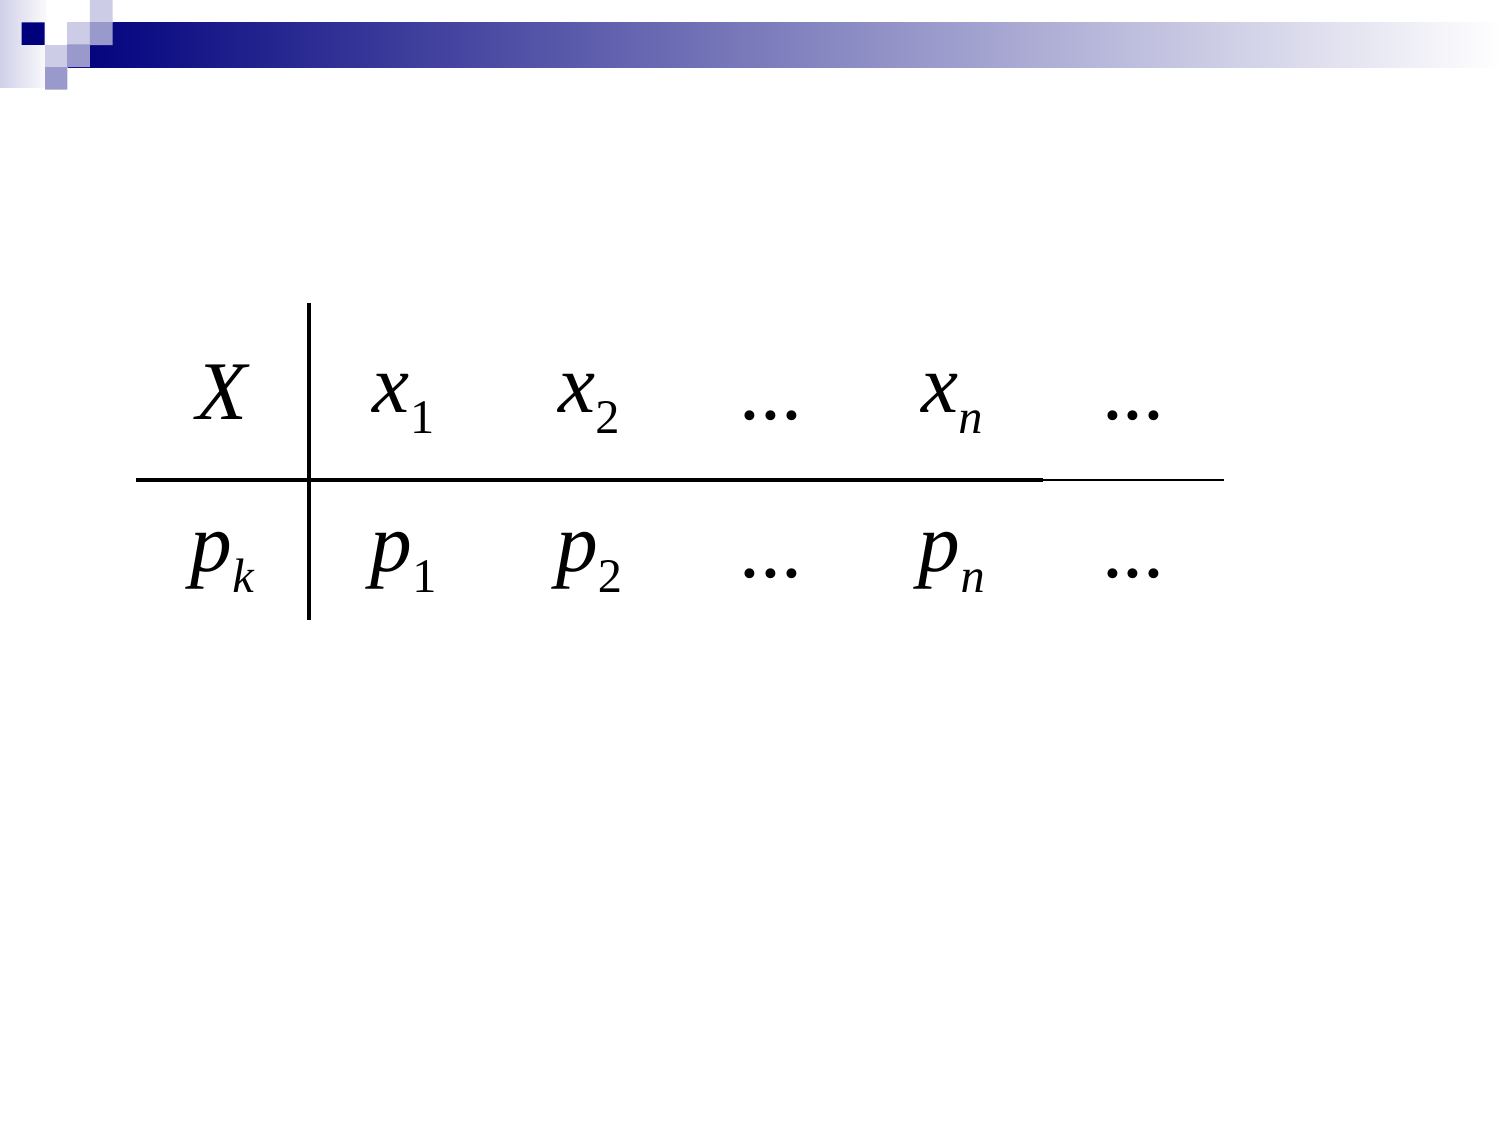

| X | x1 | x2 | ... | xn | ... |
| --- | --- | --- | --- | --- | --- |
| pk | p1 | p2 | ... | pn | ... |